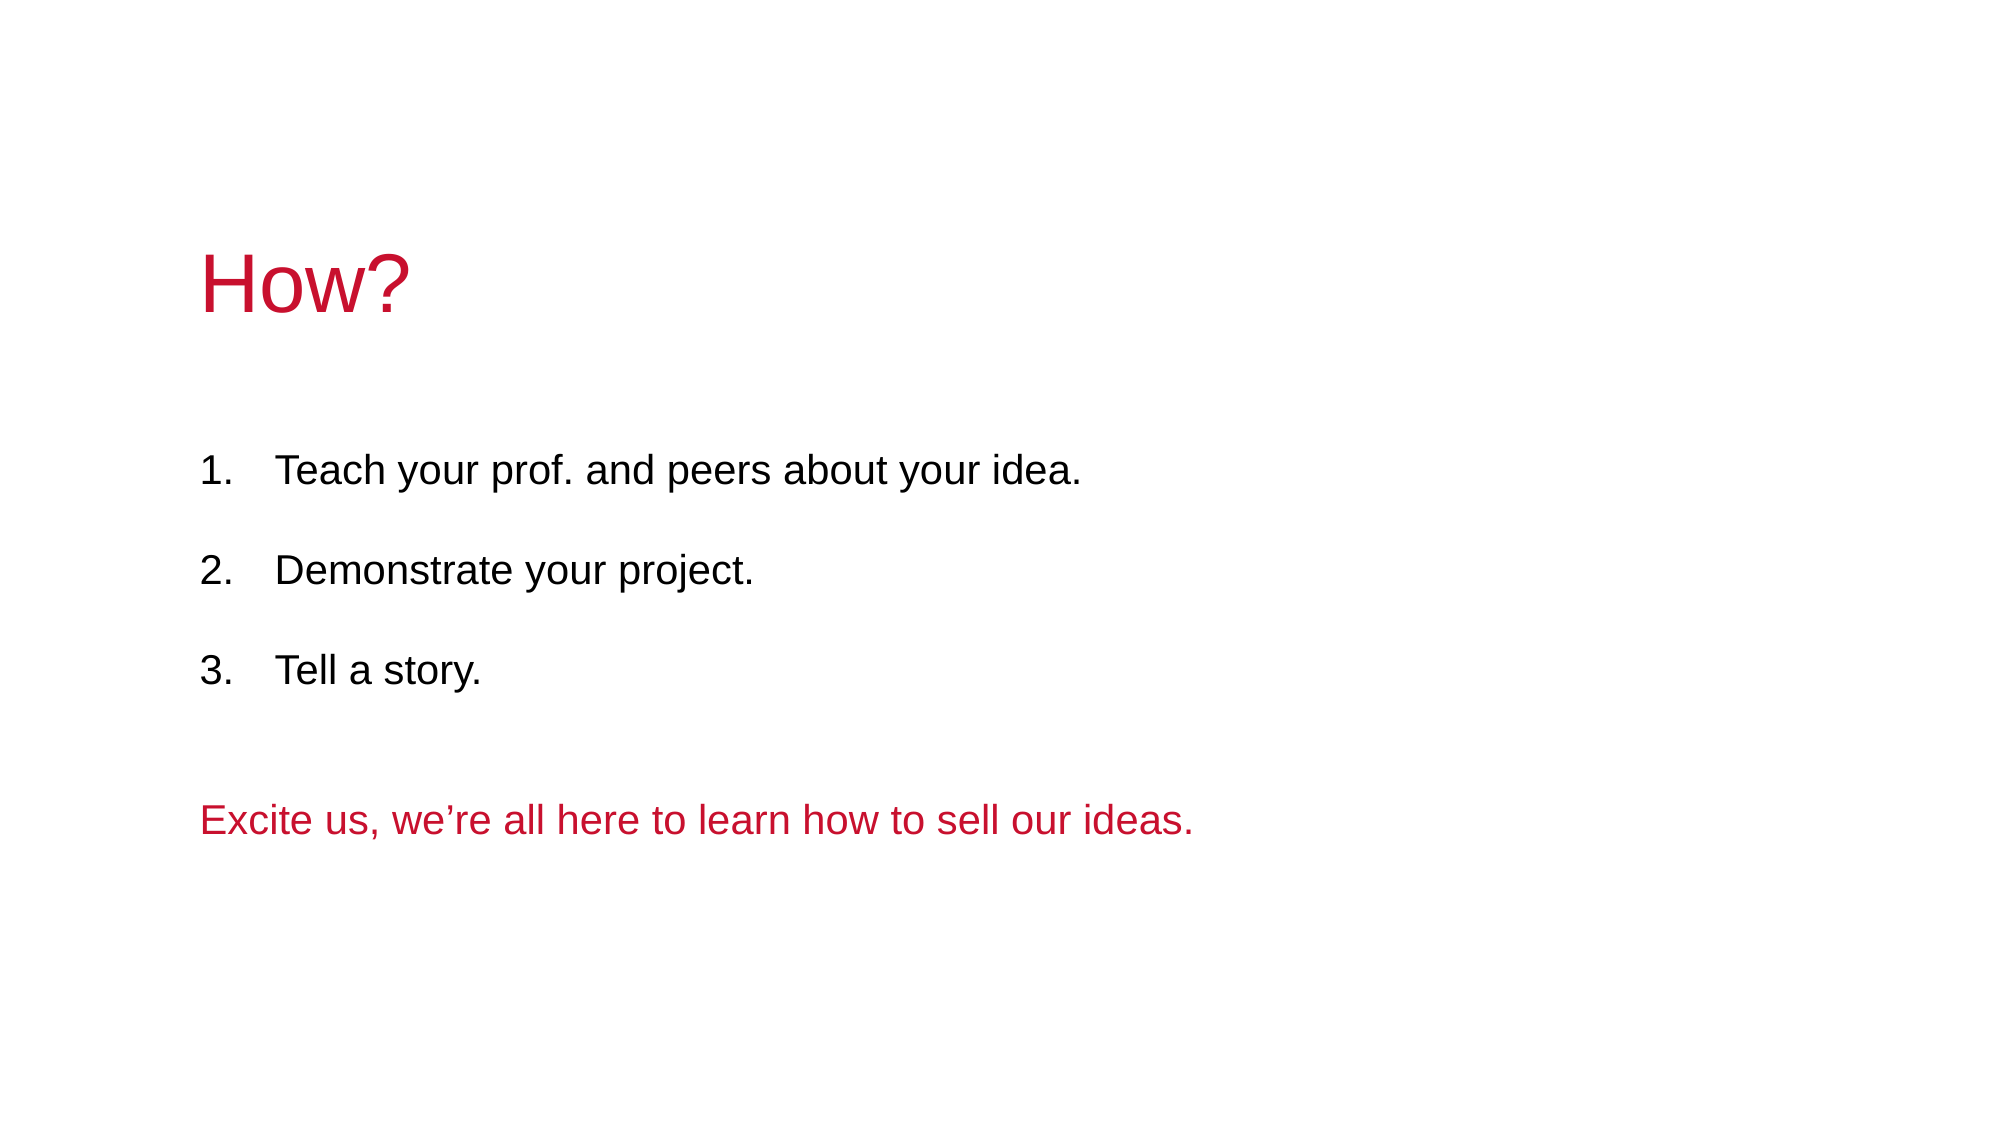

How?
Teach your prof. and peers about your idea.

Demonstrate your project.

Tell a story.

Excite us, we’re all here to learn how to sell our ideas.